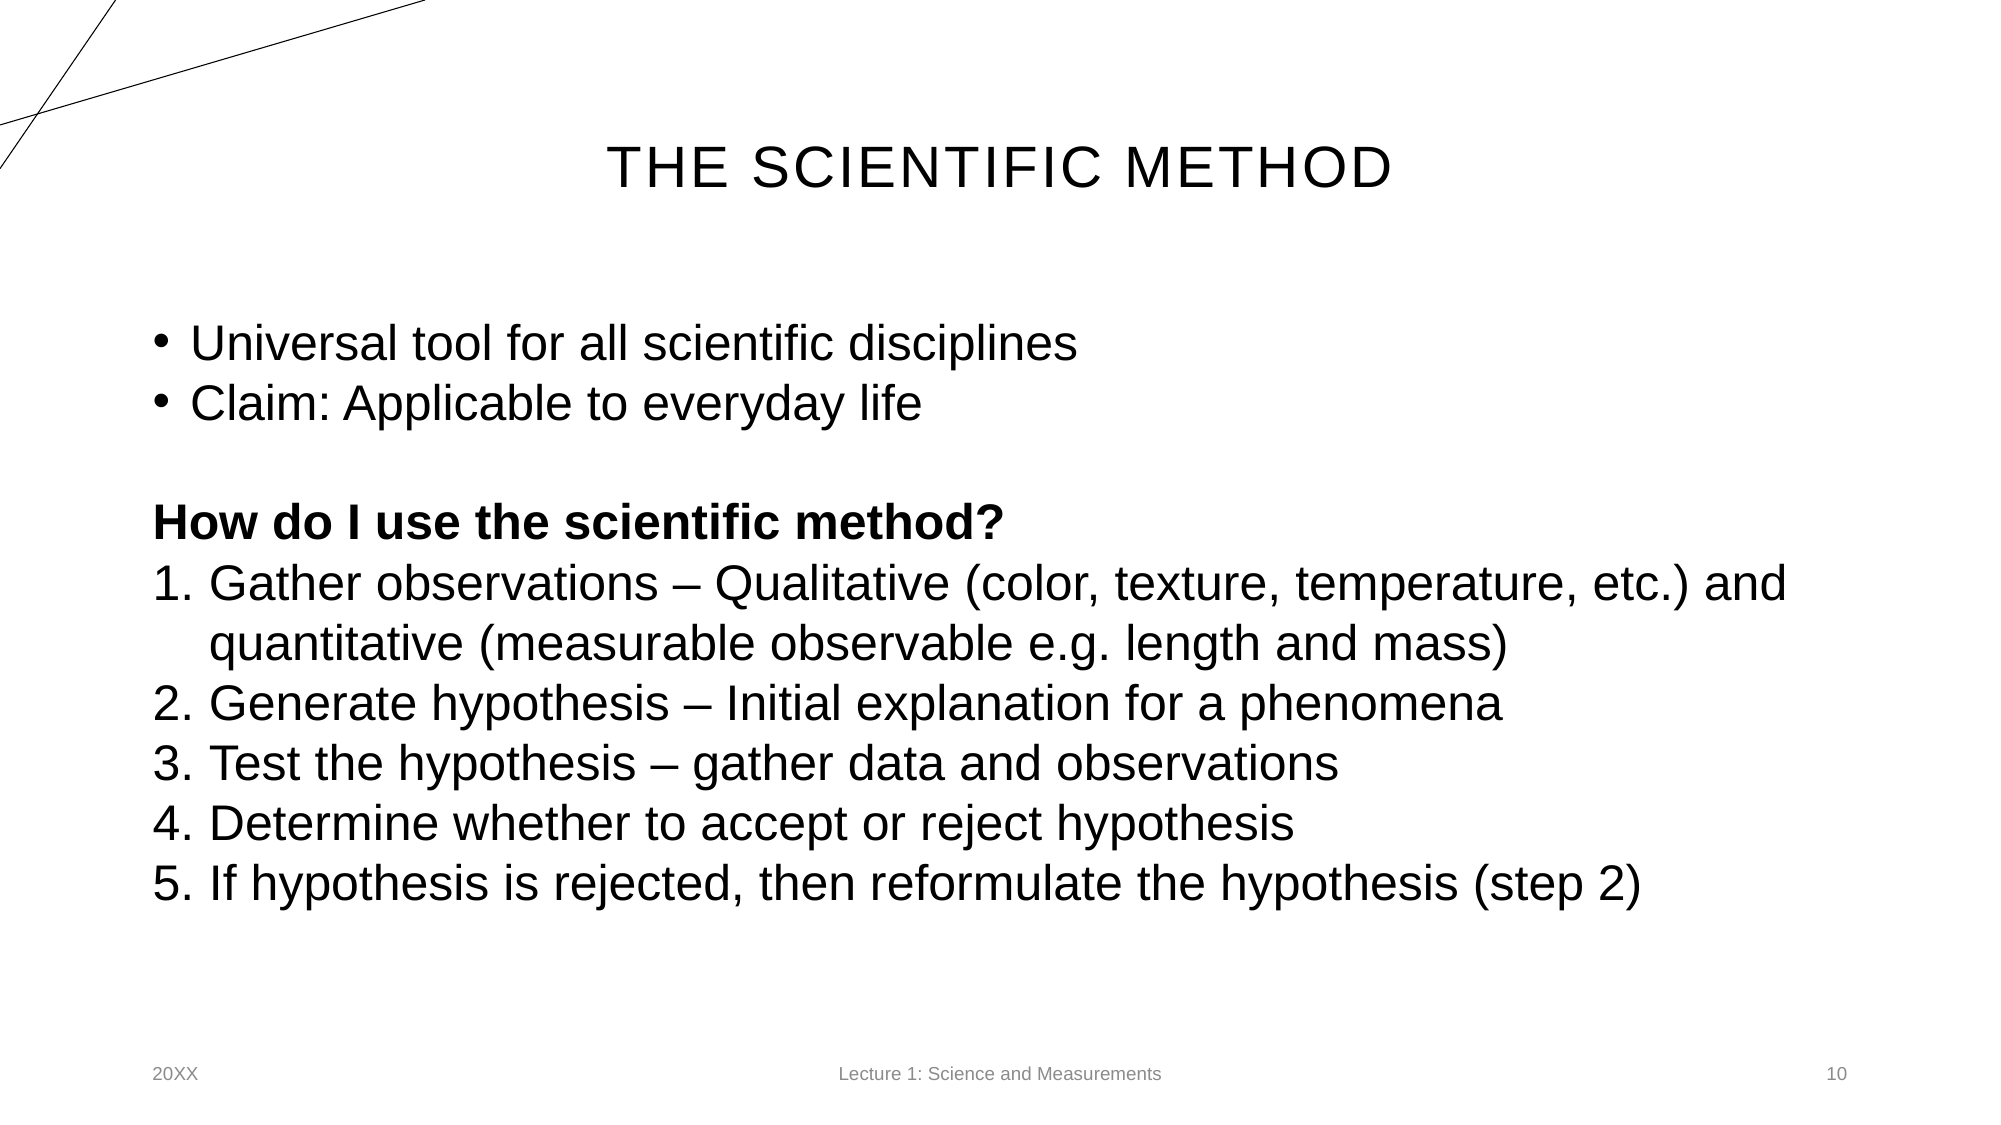

# The Scientific method
Universal tool for all scientific disciplines
Claim: Applicable to everyday life

How do I use the scientific method?
Gather observations – Qualitative (color, texture, temperature, etc.) and quantitative (measurable observable e.g. length and mass)
Generate hypothesis – Initial explanation for a phenomena
Test the hypothesis – gather data and observations
Determine whether to accept or reject hypothesis
If hypothesis is rejected, then reformulate the hypothesis (step 2)
20XX
Lecture 1: Science and Measurements​
10